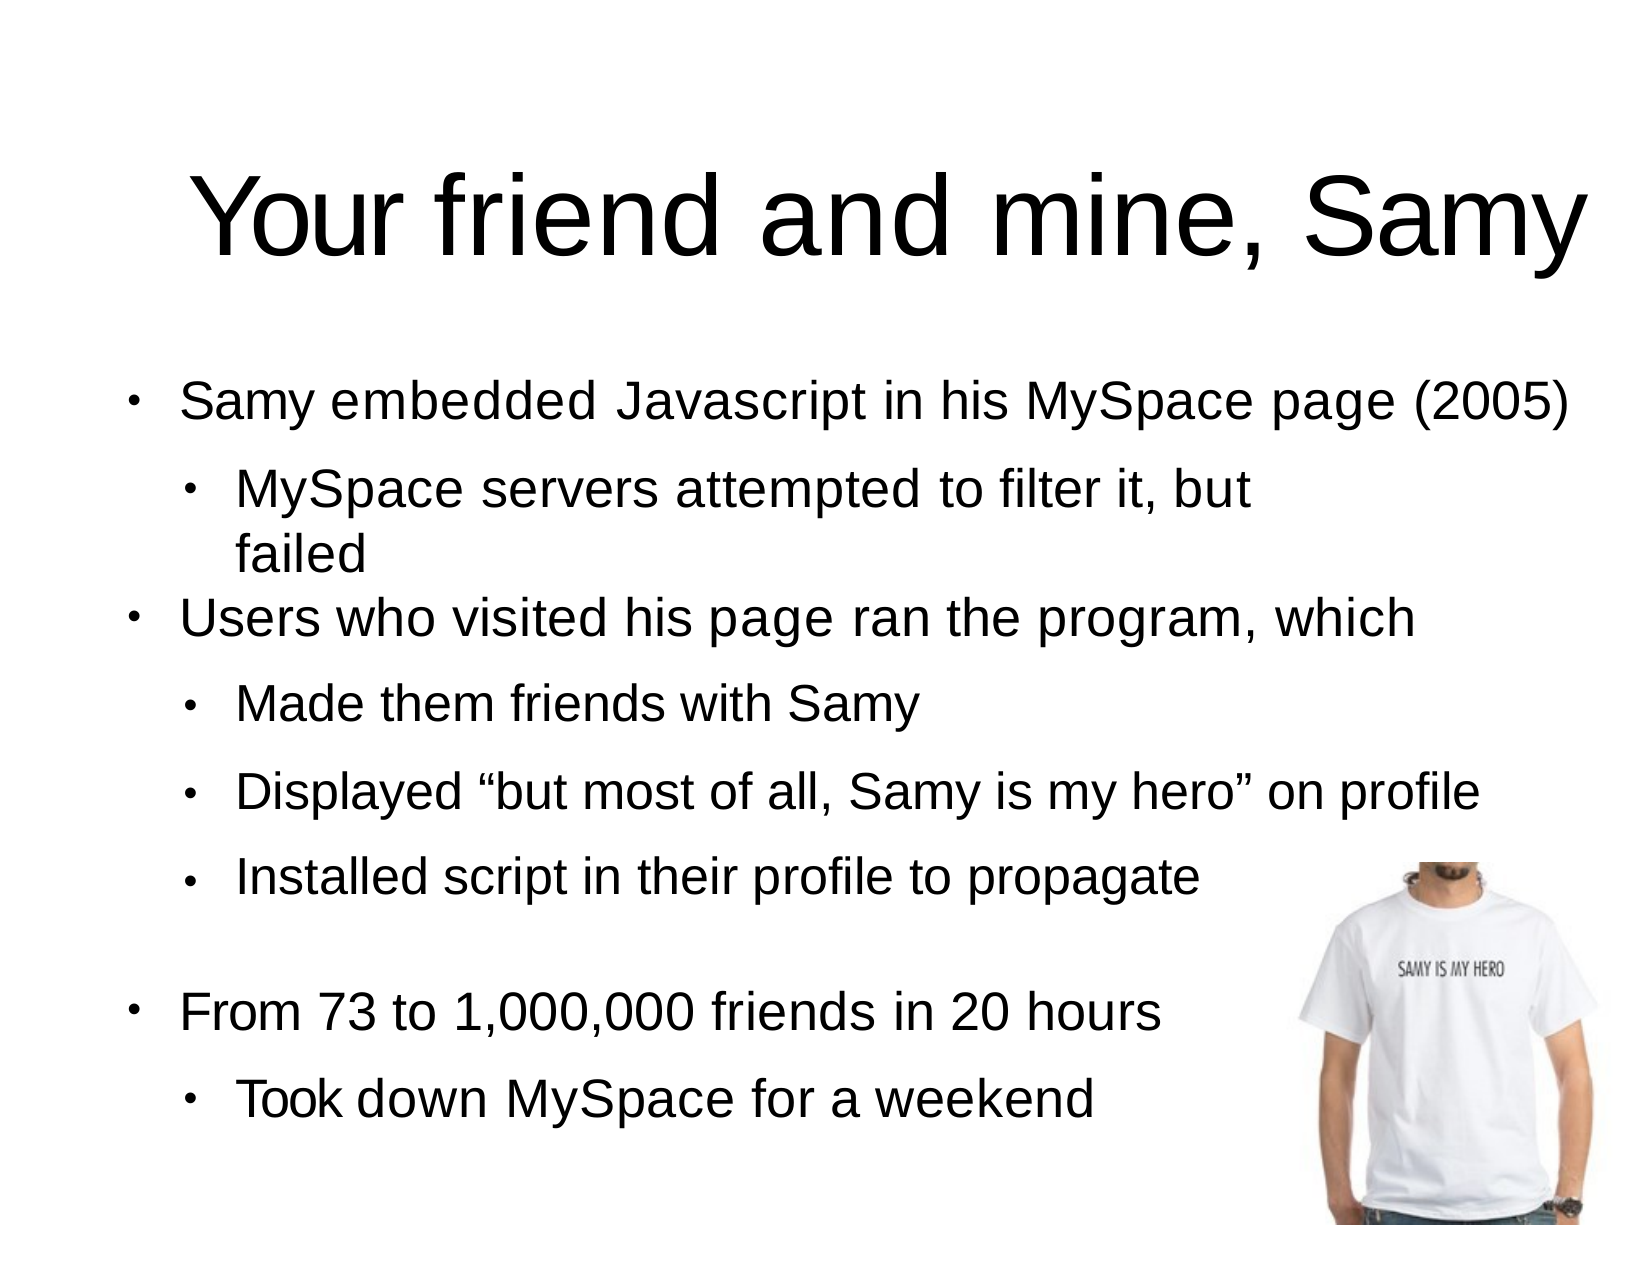

# Your friend and mine, Samy
Samy embedded Javascript in his MySpace page (2005)
•
MySpace servers attempted to filter it, but failed
•
Users who visited his page ran the program, which
•
Made them friends with Samy
Displayed “but most of all, Samy is my hero” on profile  Installed script in their profile to propagate
•
•
•

From 73 to 1,000,000 friends in 20 hours
•
Took down MySpace for a weekend
•